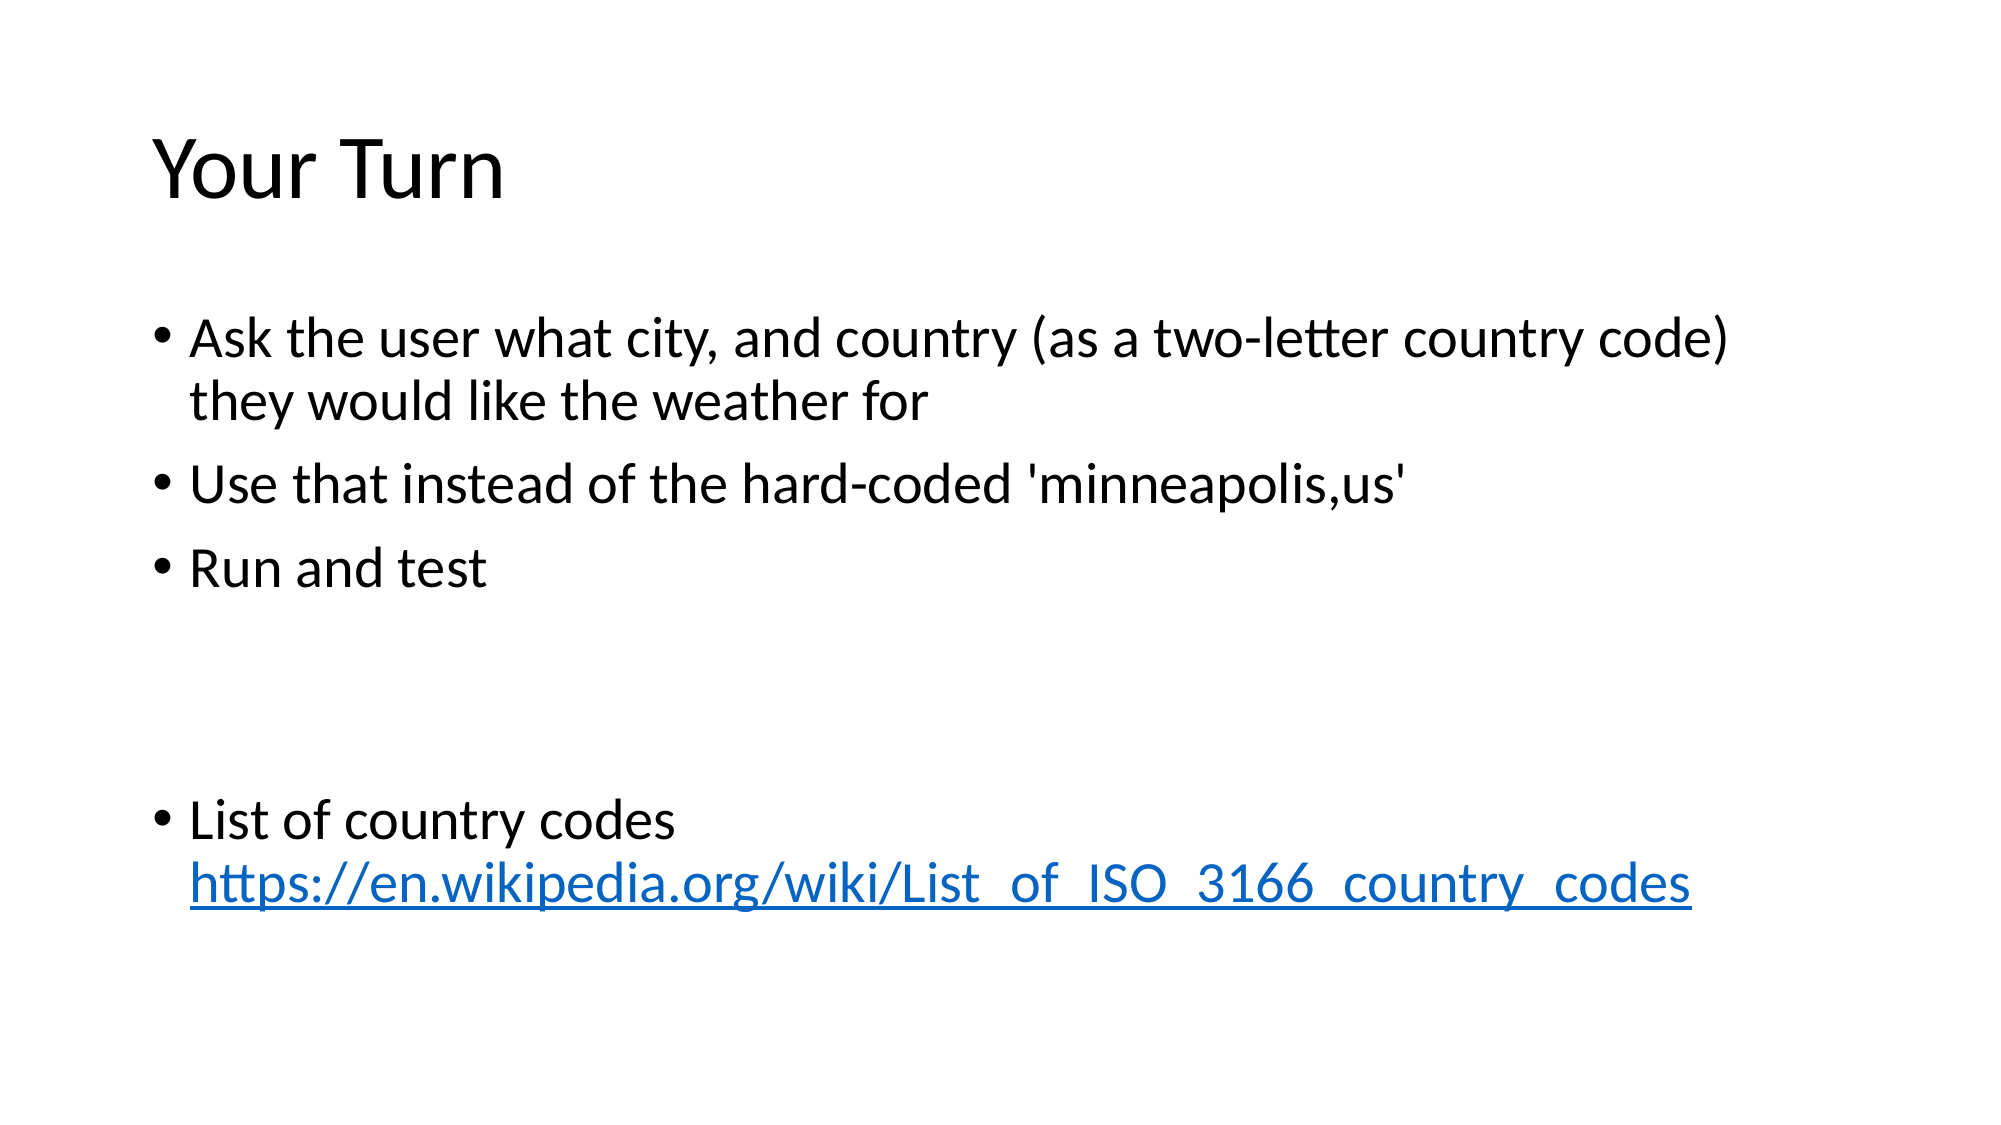

# Your Turn
Ask the user what city, and country (as a two-letter country code) they would like the weather for
Use that instead of the hard-coded 'minneapolis,us'
Run and test

List of country codes https://en.wikipedia.org/wiki/List_of_ISO_3166_country_codes